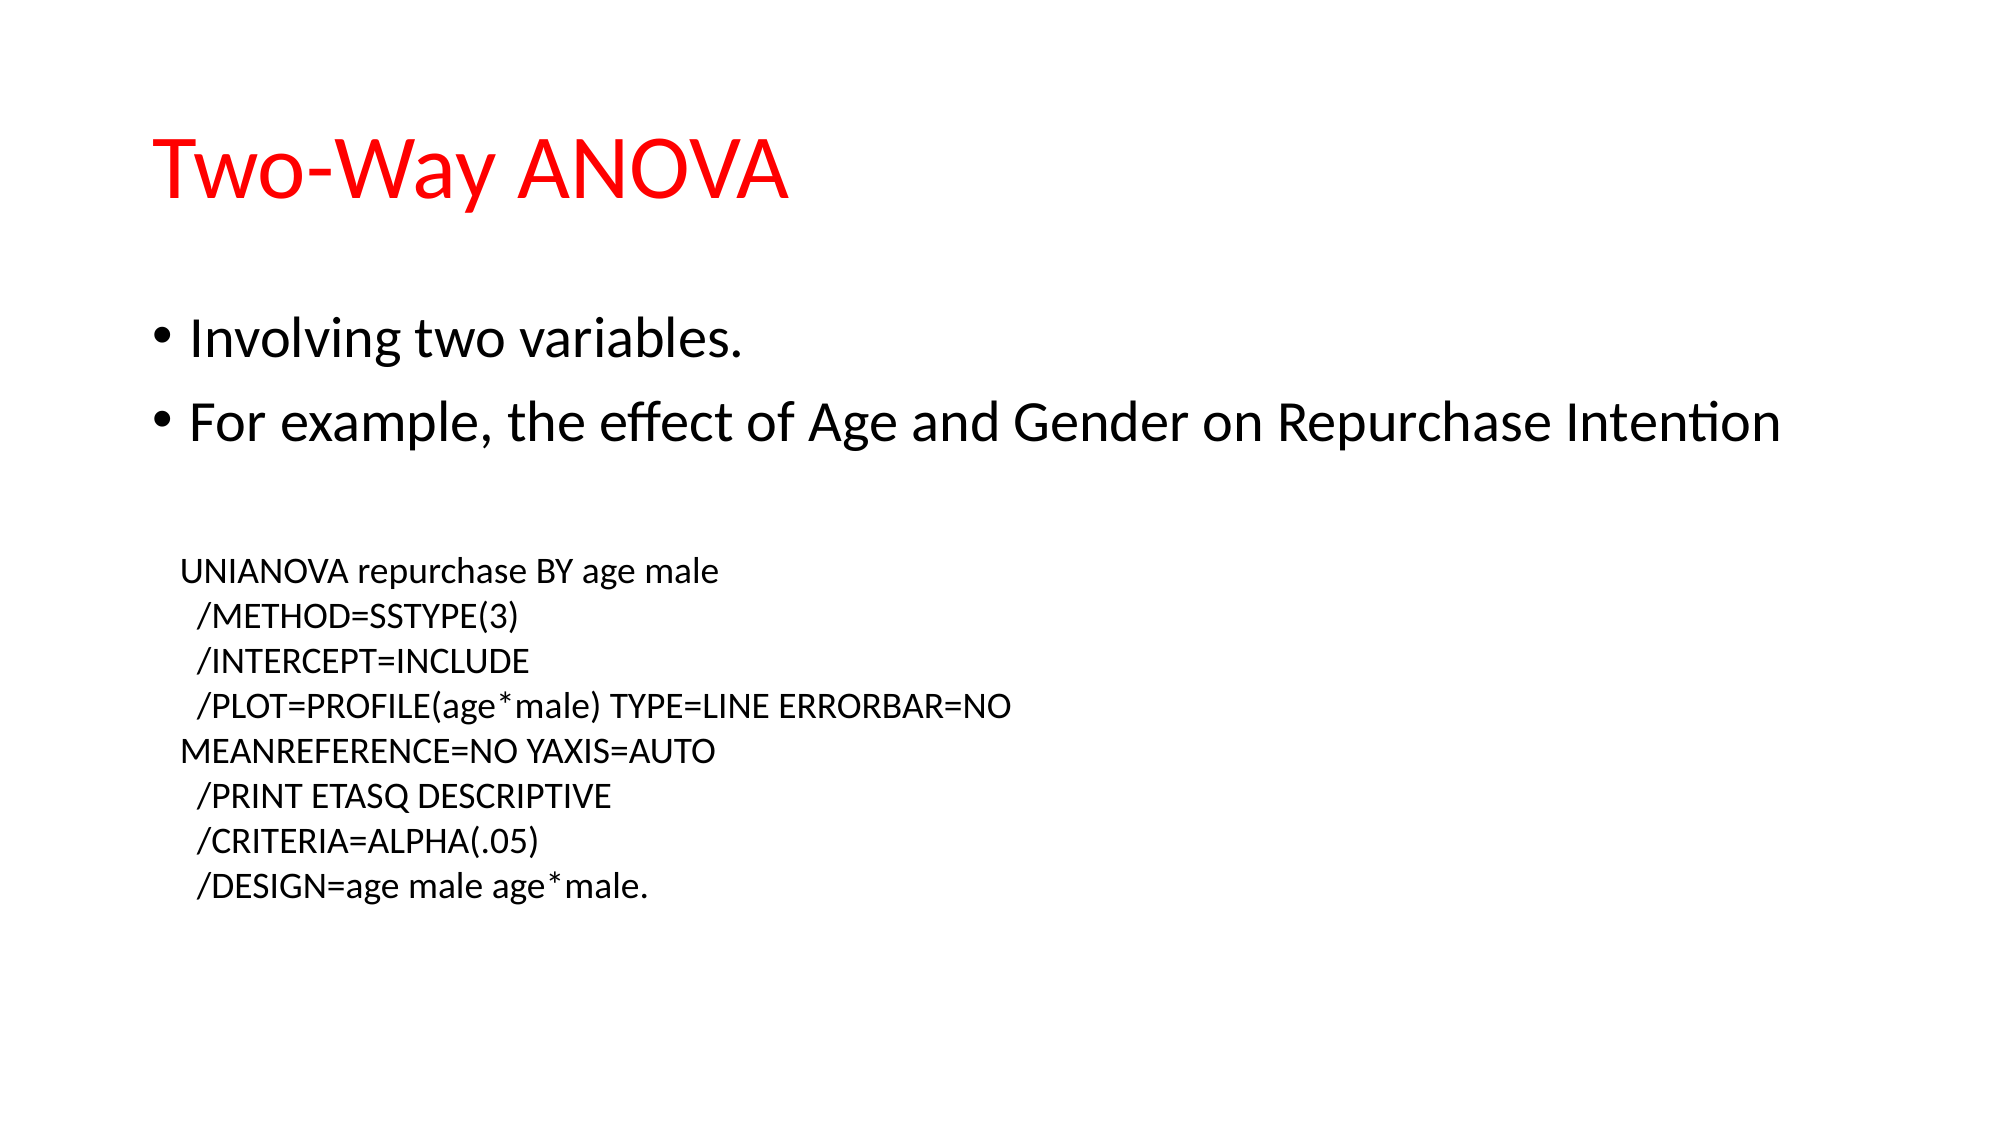

# Two-Way ANOVA
Involving two variables.
For example, the effect of Age and Gender on Repurchase Intention
UNIANOVA repurchase BY age male
  /METHOD=SSTYPE(3)
  /INTERCEPT=INCLUDE
  /PLOT=PROFILE(age*male) TYPE=LINE ERRORBAR=NO MEANREFERENCE=NO YAXIS=AUTO
  /PRINT ETASQ DESCRIPTIVE
  /CRITERIA=ALPHA(.05)
  /DESIGN=age male age*male.